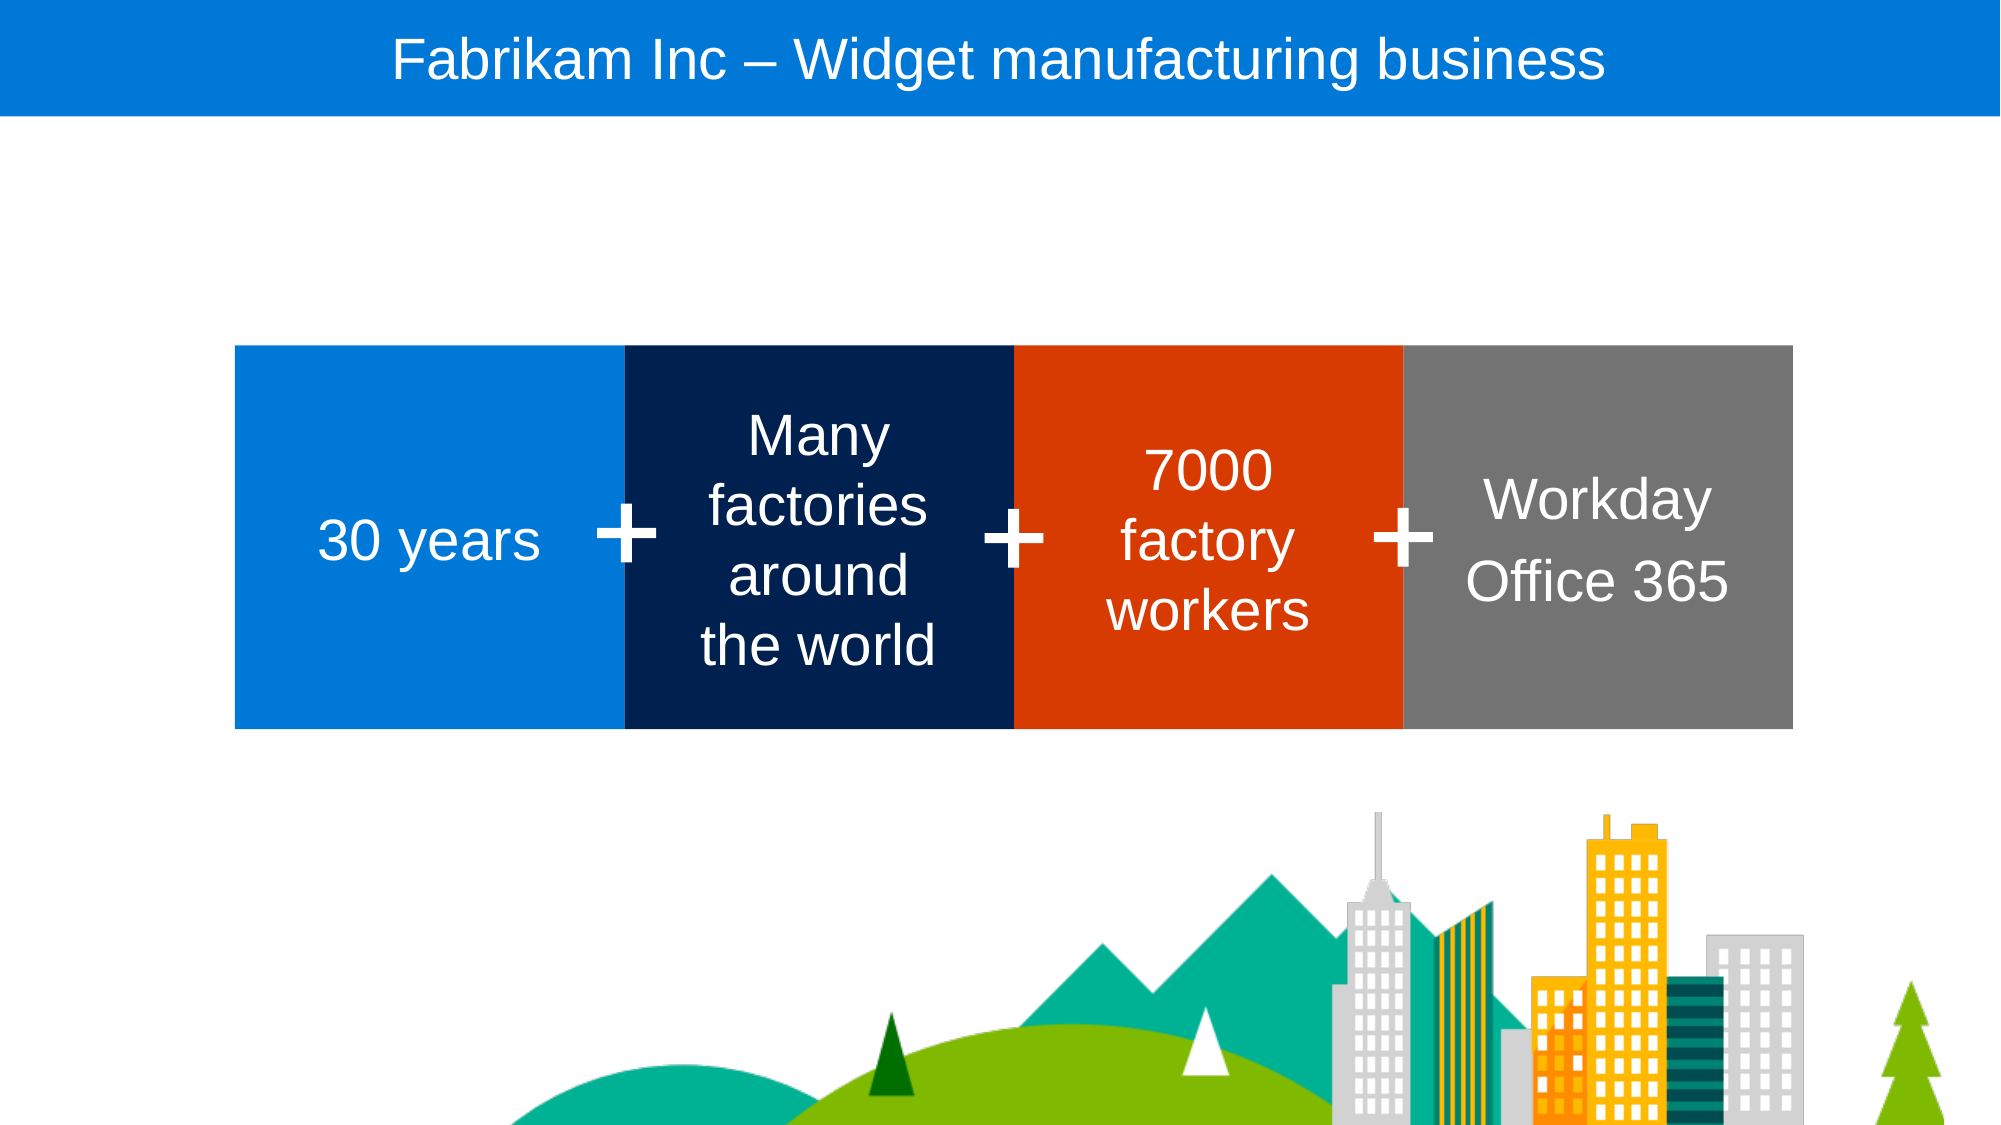

Fabrikam Inc – Widget manufacturing business
30 years
Many factories around the world
7000 factory workers
Workday
Office 365